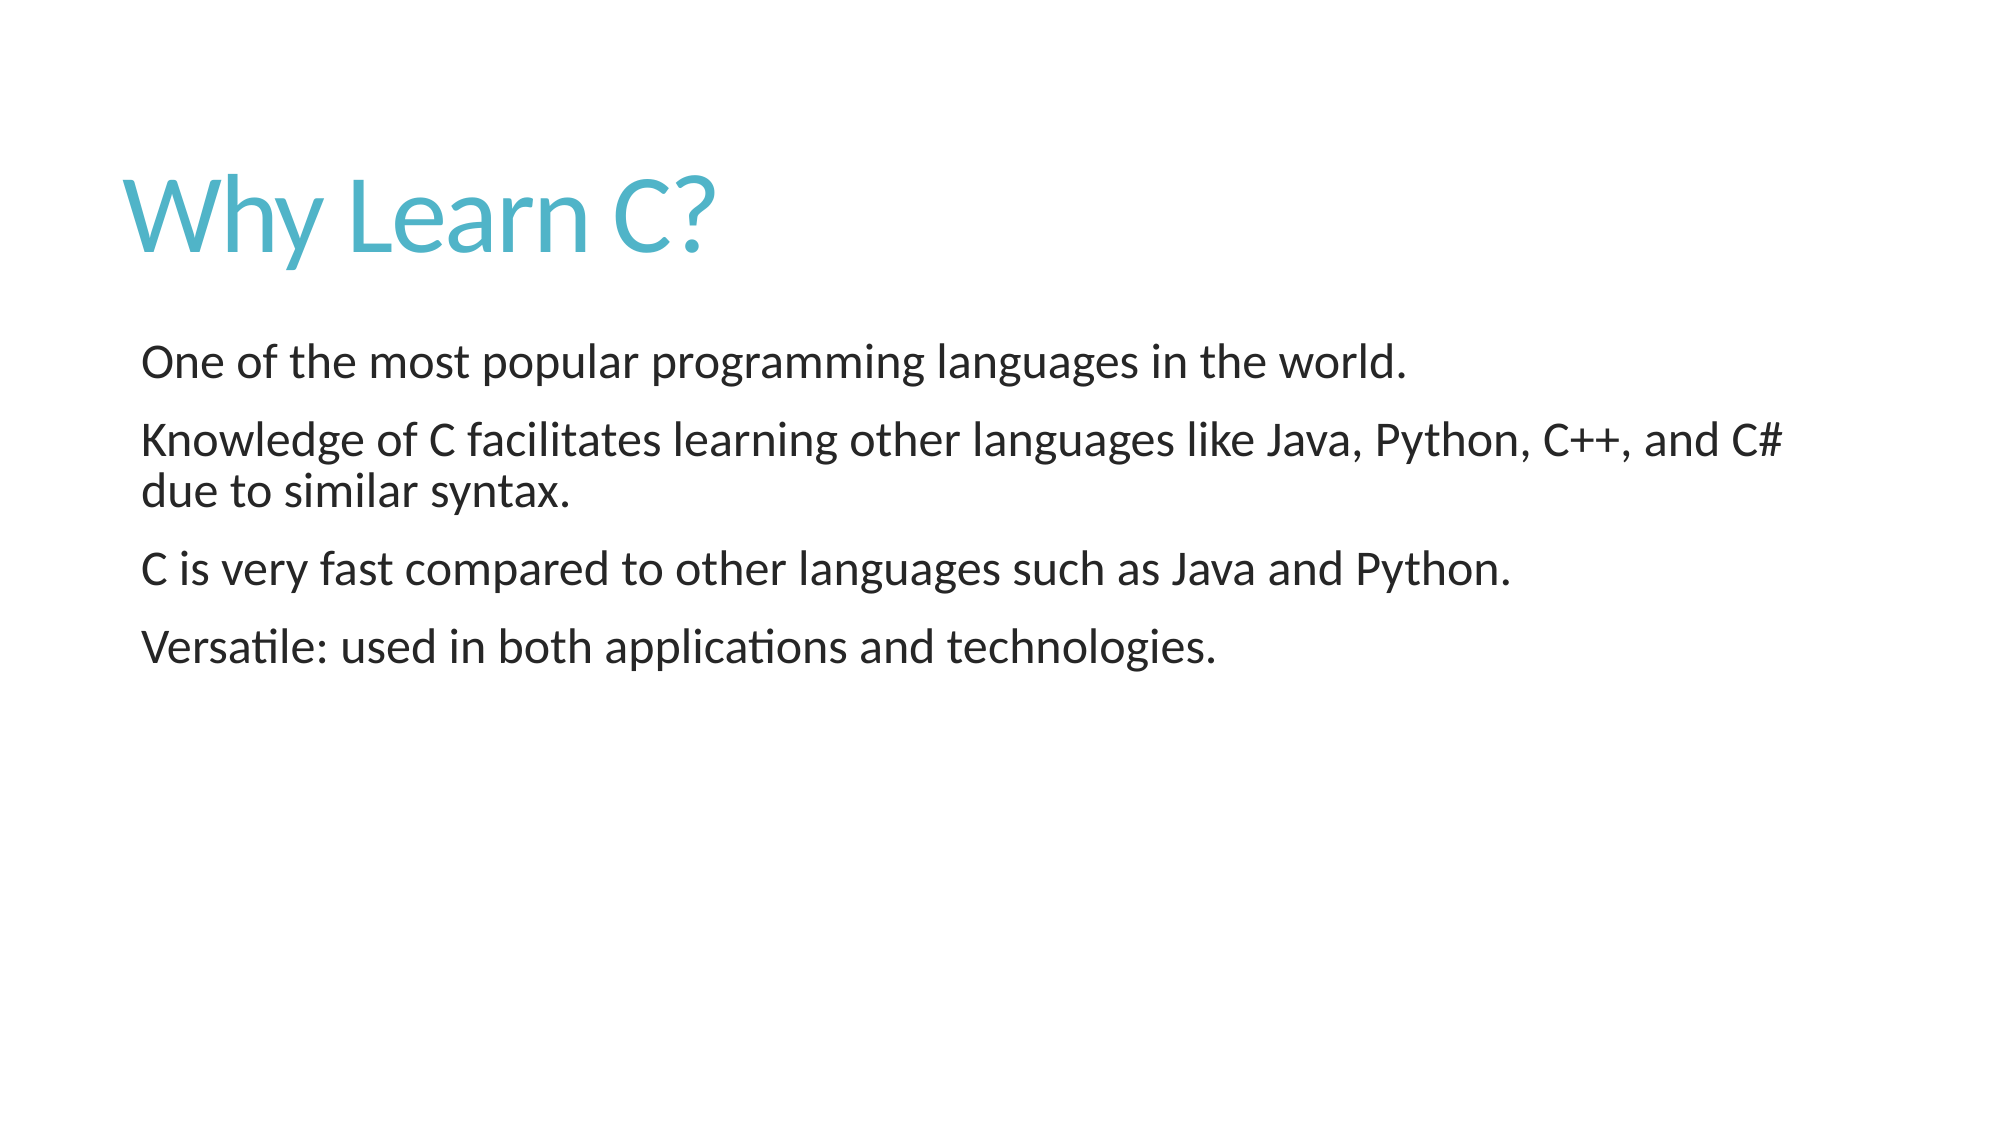

# Why Learn C?
One of the most popular programming languages in the world.
Knowledge of C facilitates learning other languages like Java, Python, C++, and C# due to similar syntax.
C is very fast compared to other languages such as Java and Python.
Versatile: used in both applications and technologies.